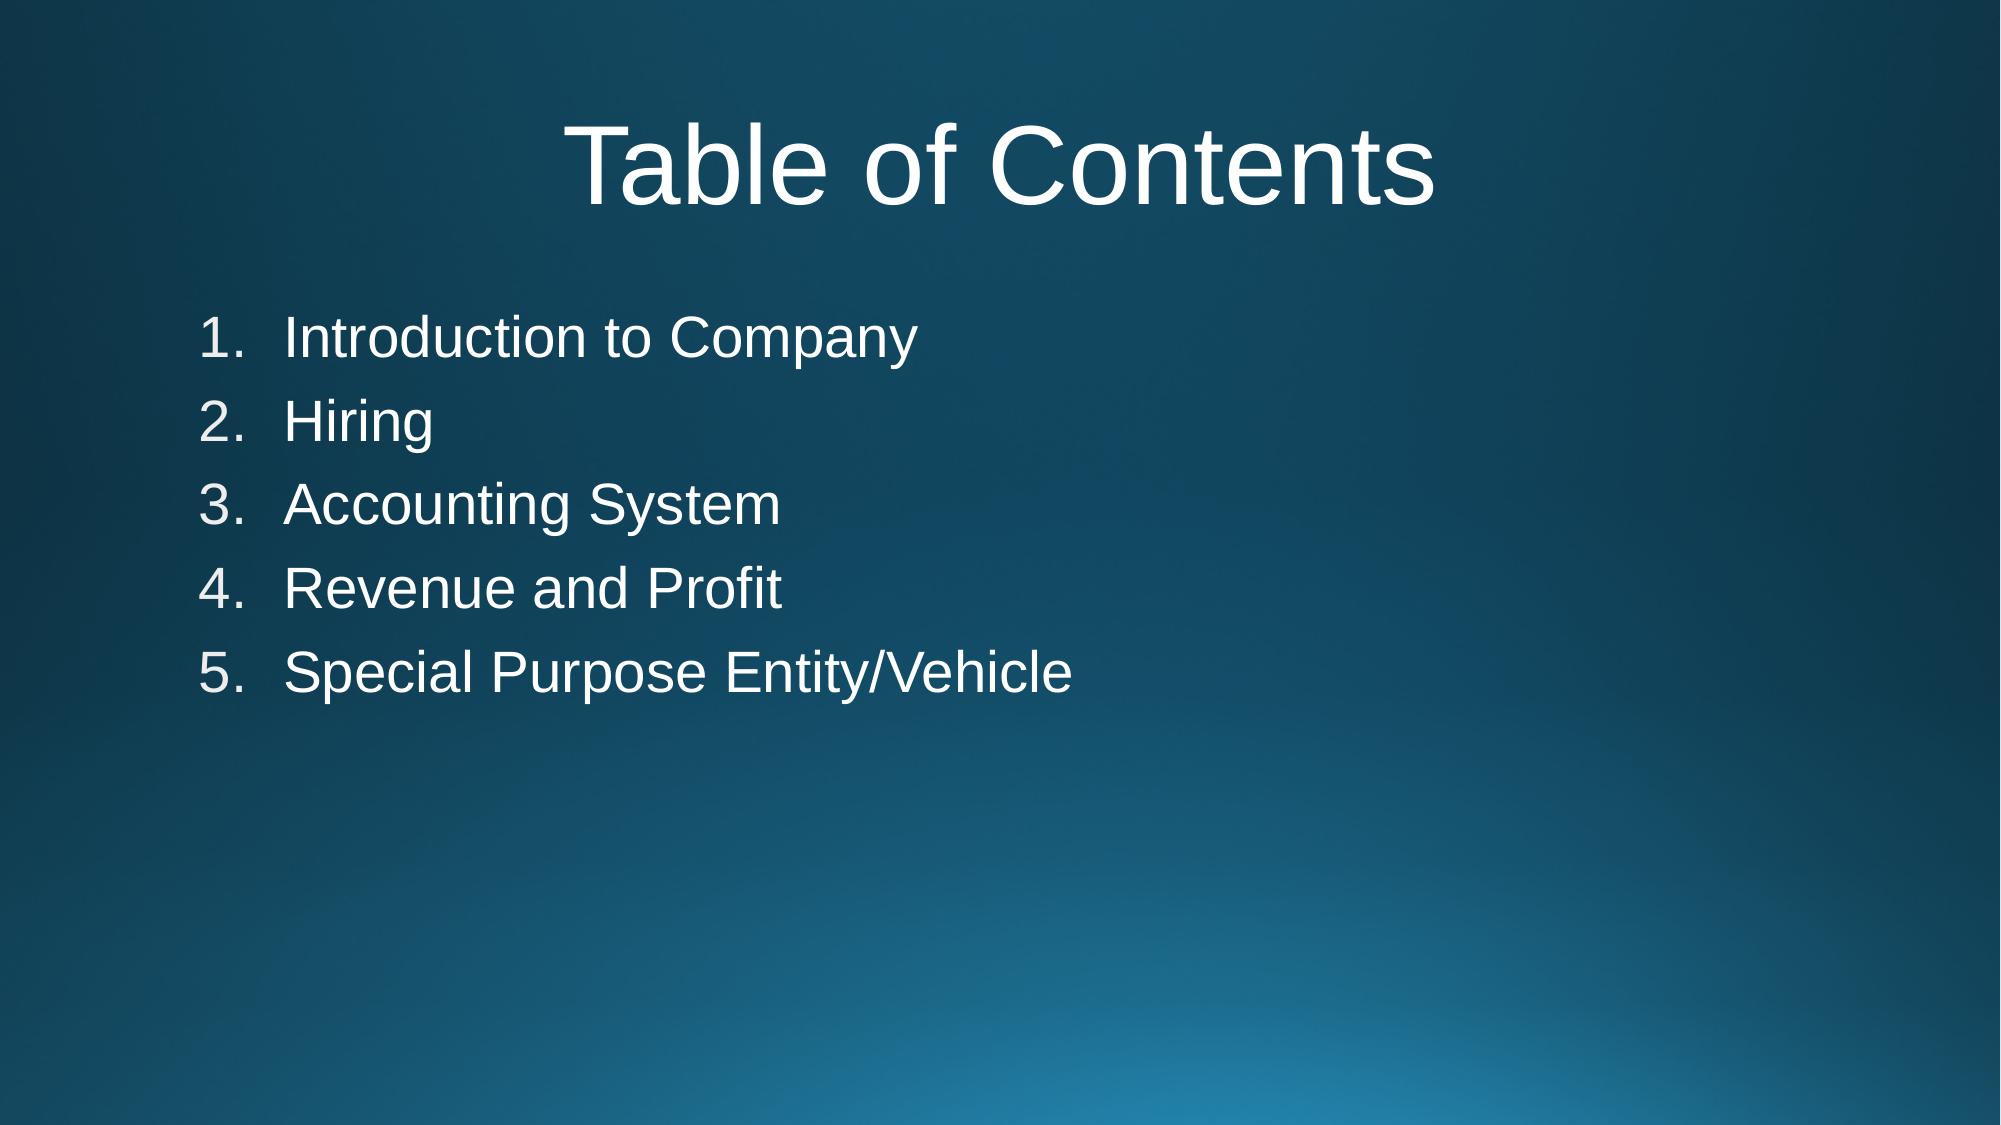

# Table of Contents
Introduction to Company
Hiring
Accounting System
Revenue and Profit
Special Purpose Entity/Vehicle